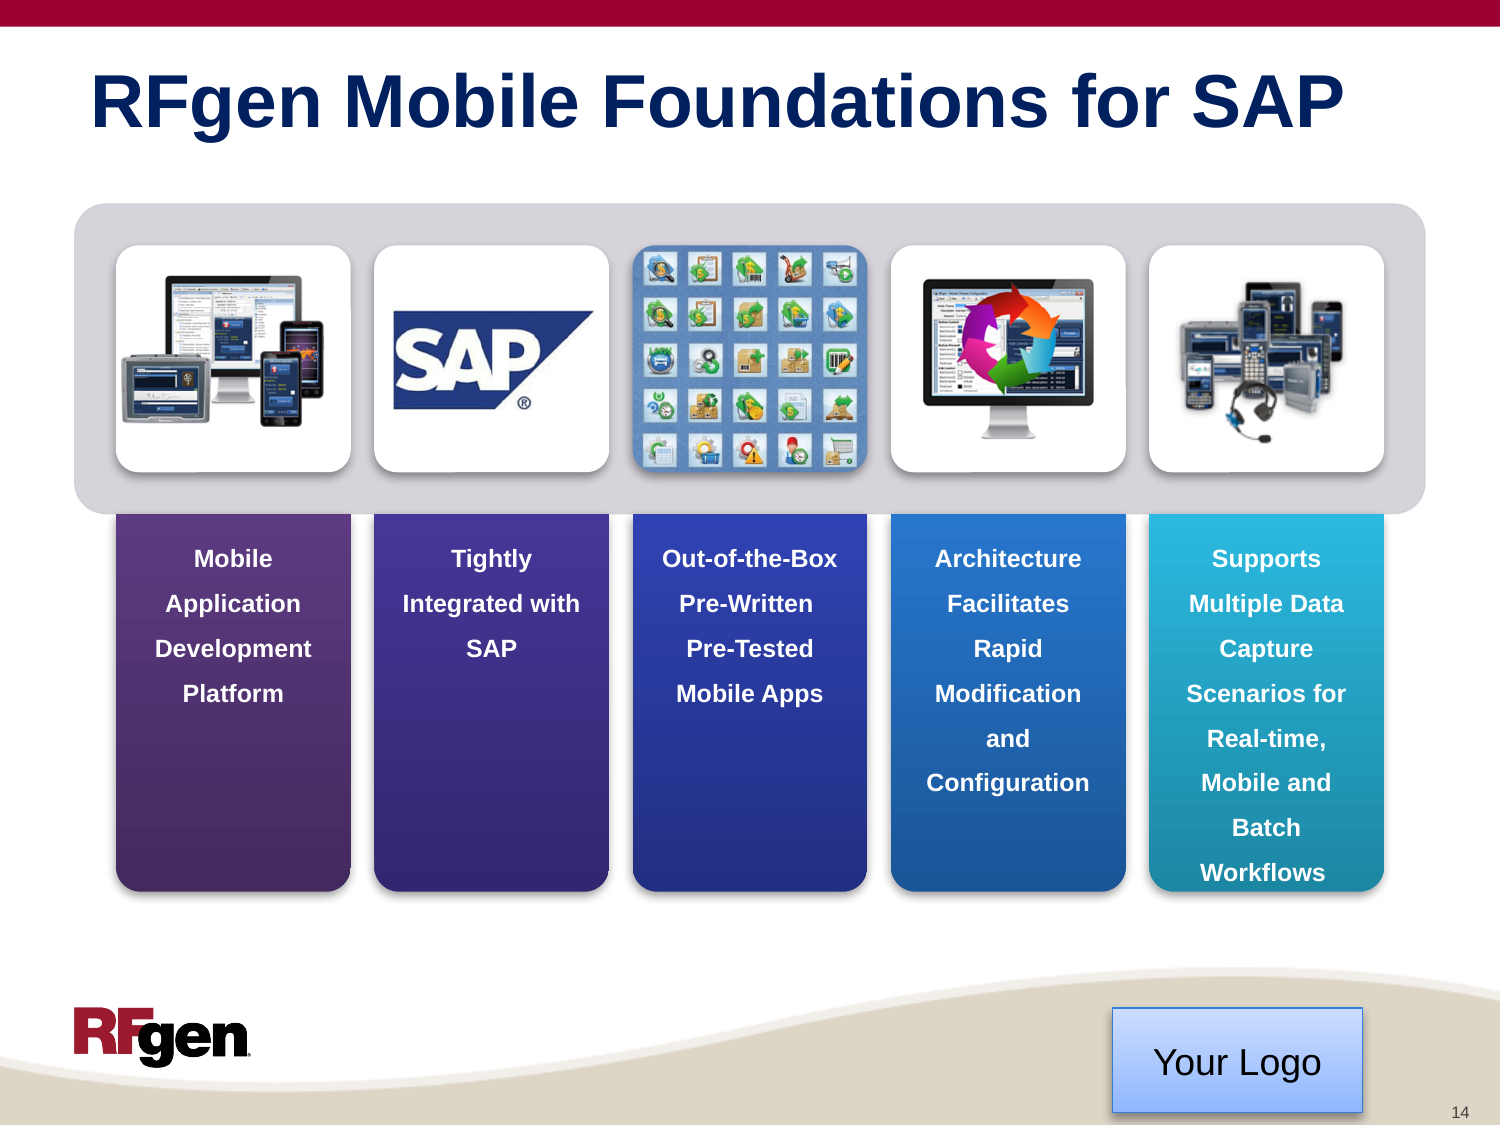

# RFgen Mobile Foundations for SAP
Mobile Application Development Platform
Tightly Integrated with SAP
Out-of-the-Box Pre-Written  Pre-Tested Mobile Apps
Architecture Facilitates Rapid Modification and Configuration
Supports Multiple Data Capture Scenarios for Real-time, Mobile and Batch Workflows
14